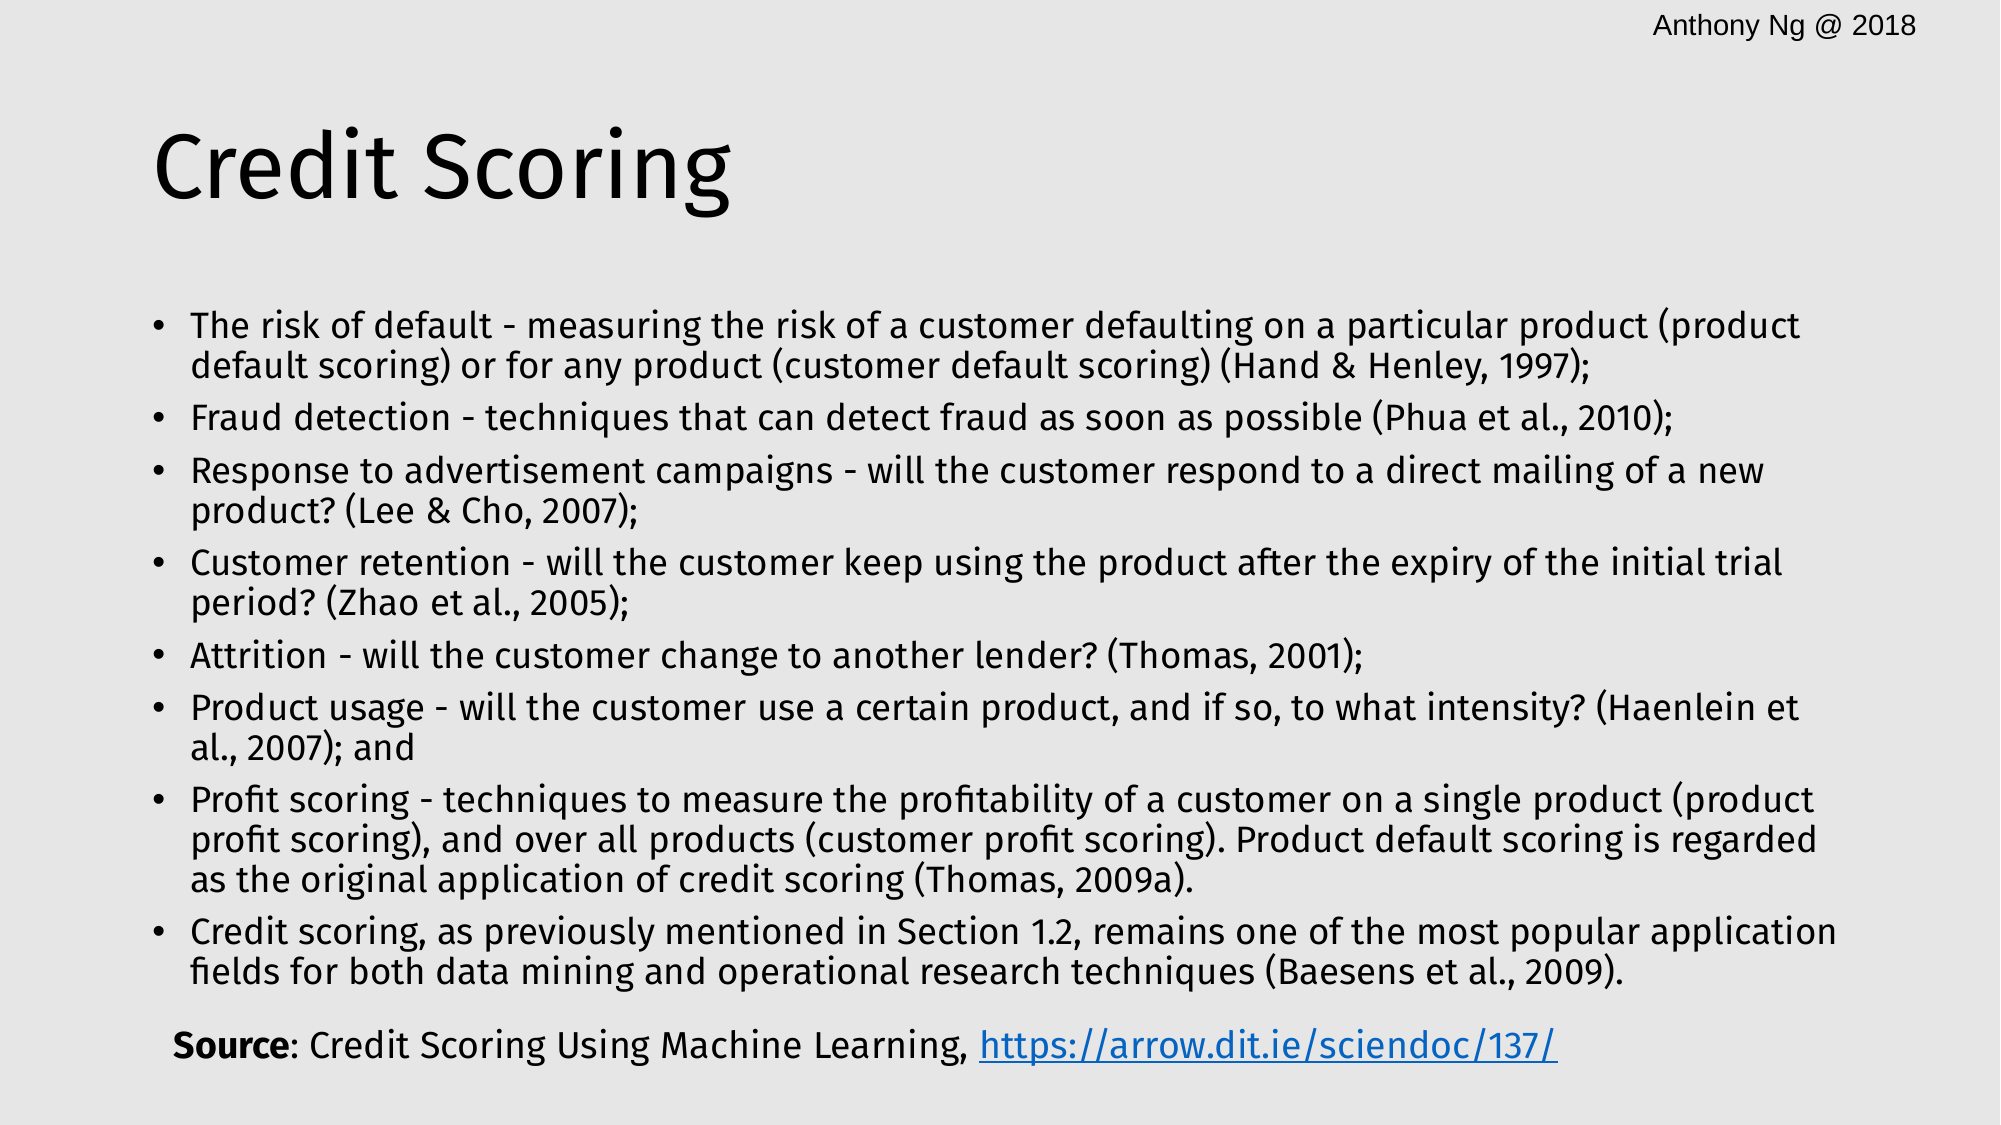

# Credit Scoring
The risk of default - measuring the risk of a customer defaulting on a particular product (product default scoring) or for any product (customer default scoring) (Hand & Henley, 1997);
Fraud detection - techniques that can detect fraud as soon as possible (Phua et al., 2010);
Response to advertisement campaigns - will the customer respond to a direct mailing of a new product? (Lee & Cho, 2007);
Customer retention - will the customer keep using the product after the expiry of the initial trial period? (Zhao et al., 2005);
Attrition - will the customer change to another lender? (Thomas, 2001);
Product usage - will the customer use a certain product, and if so, to what intensity? (Haenlein et al., 2007); and
Proﬁt scoring - techniques to measure the proﬁtability of a customer on a single product (product proﬁt scoring), and over all products (customer proﬁt scoring). Product default scoring is regarded as the original application of credit scoring (Thomas, 2009a).
Credit scoring, as previously mentioned in Section 1.2, remains one of the most popular application ﬁelds for both data mining and operational research techniques (Baesens et al., 2009).

Source: Credit Scoring Using Machine Learning, https://arrow.dit.ie/sciendoc/137/